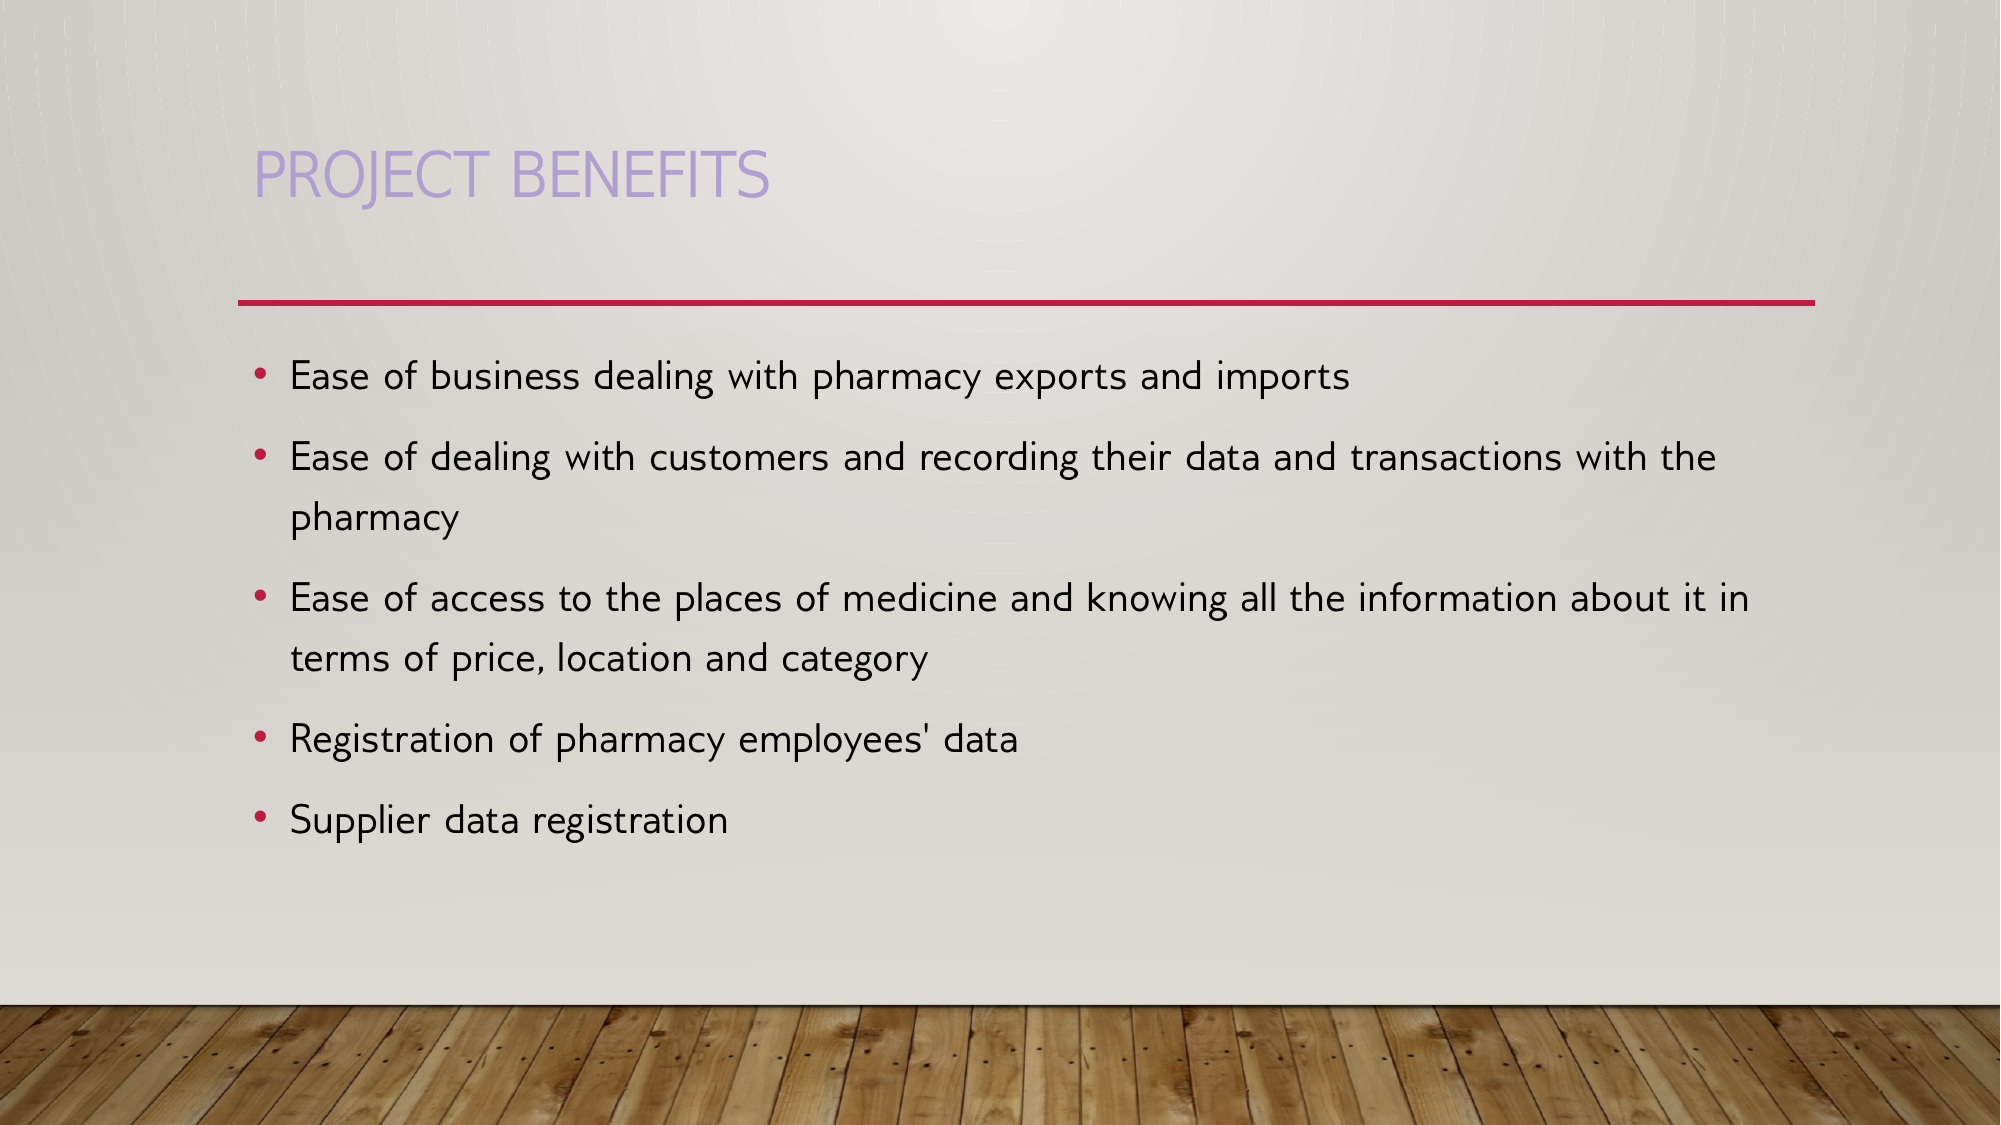

# Project benefits
Ease of business dealing with pharmacy exports and imports
Ease of dealing with customers and recording their data and transactions with the pharmacy
Ease of access to the places of medicine and knowing all the information about it in terms of price, location and category
Registration of pharmacy employees' data
Supplier data registration